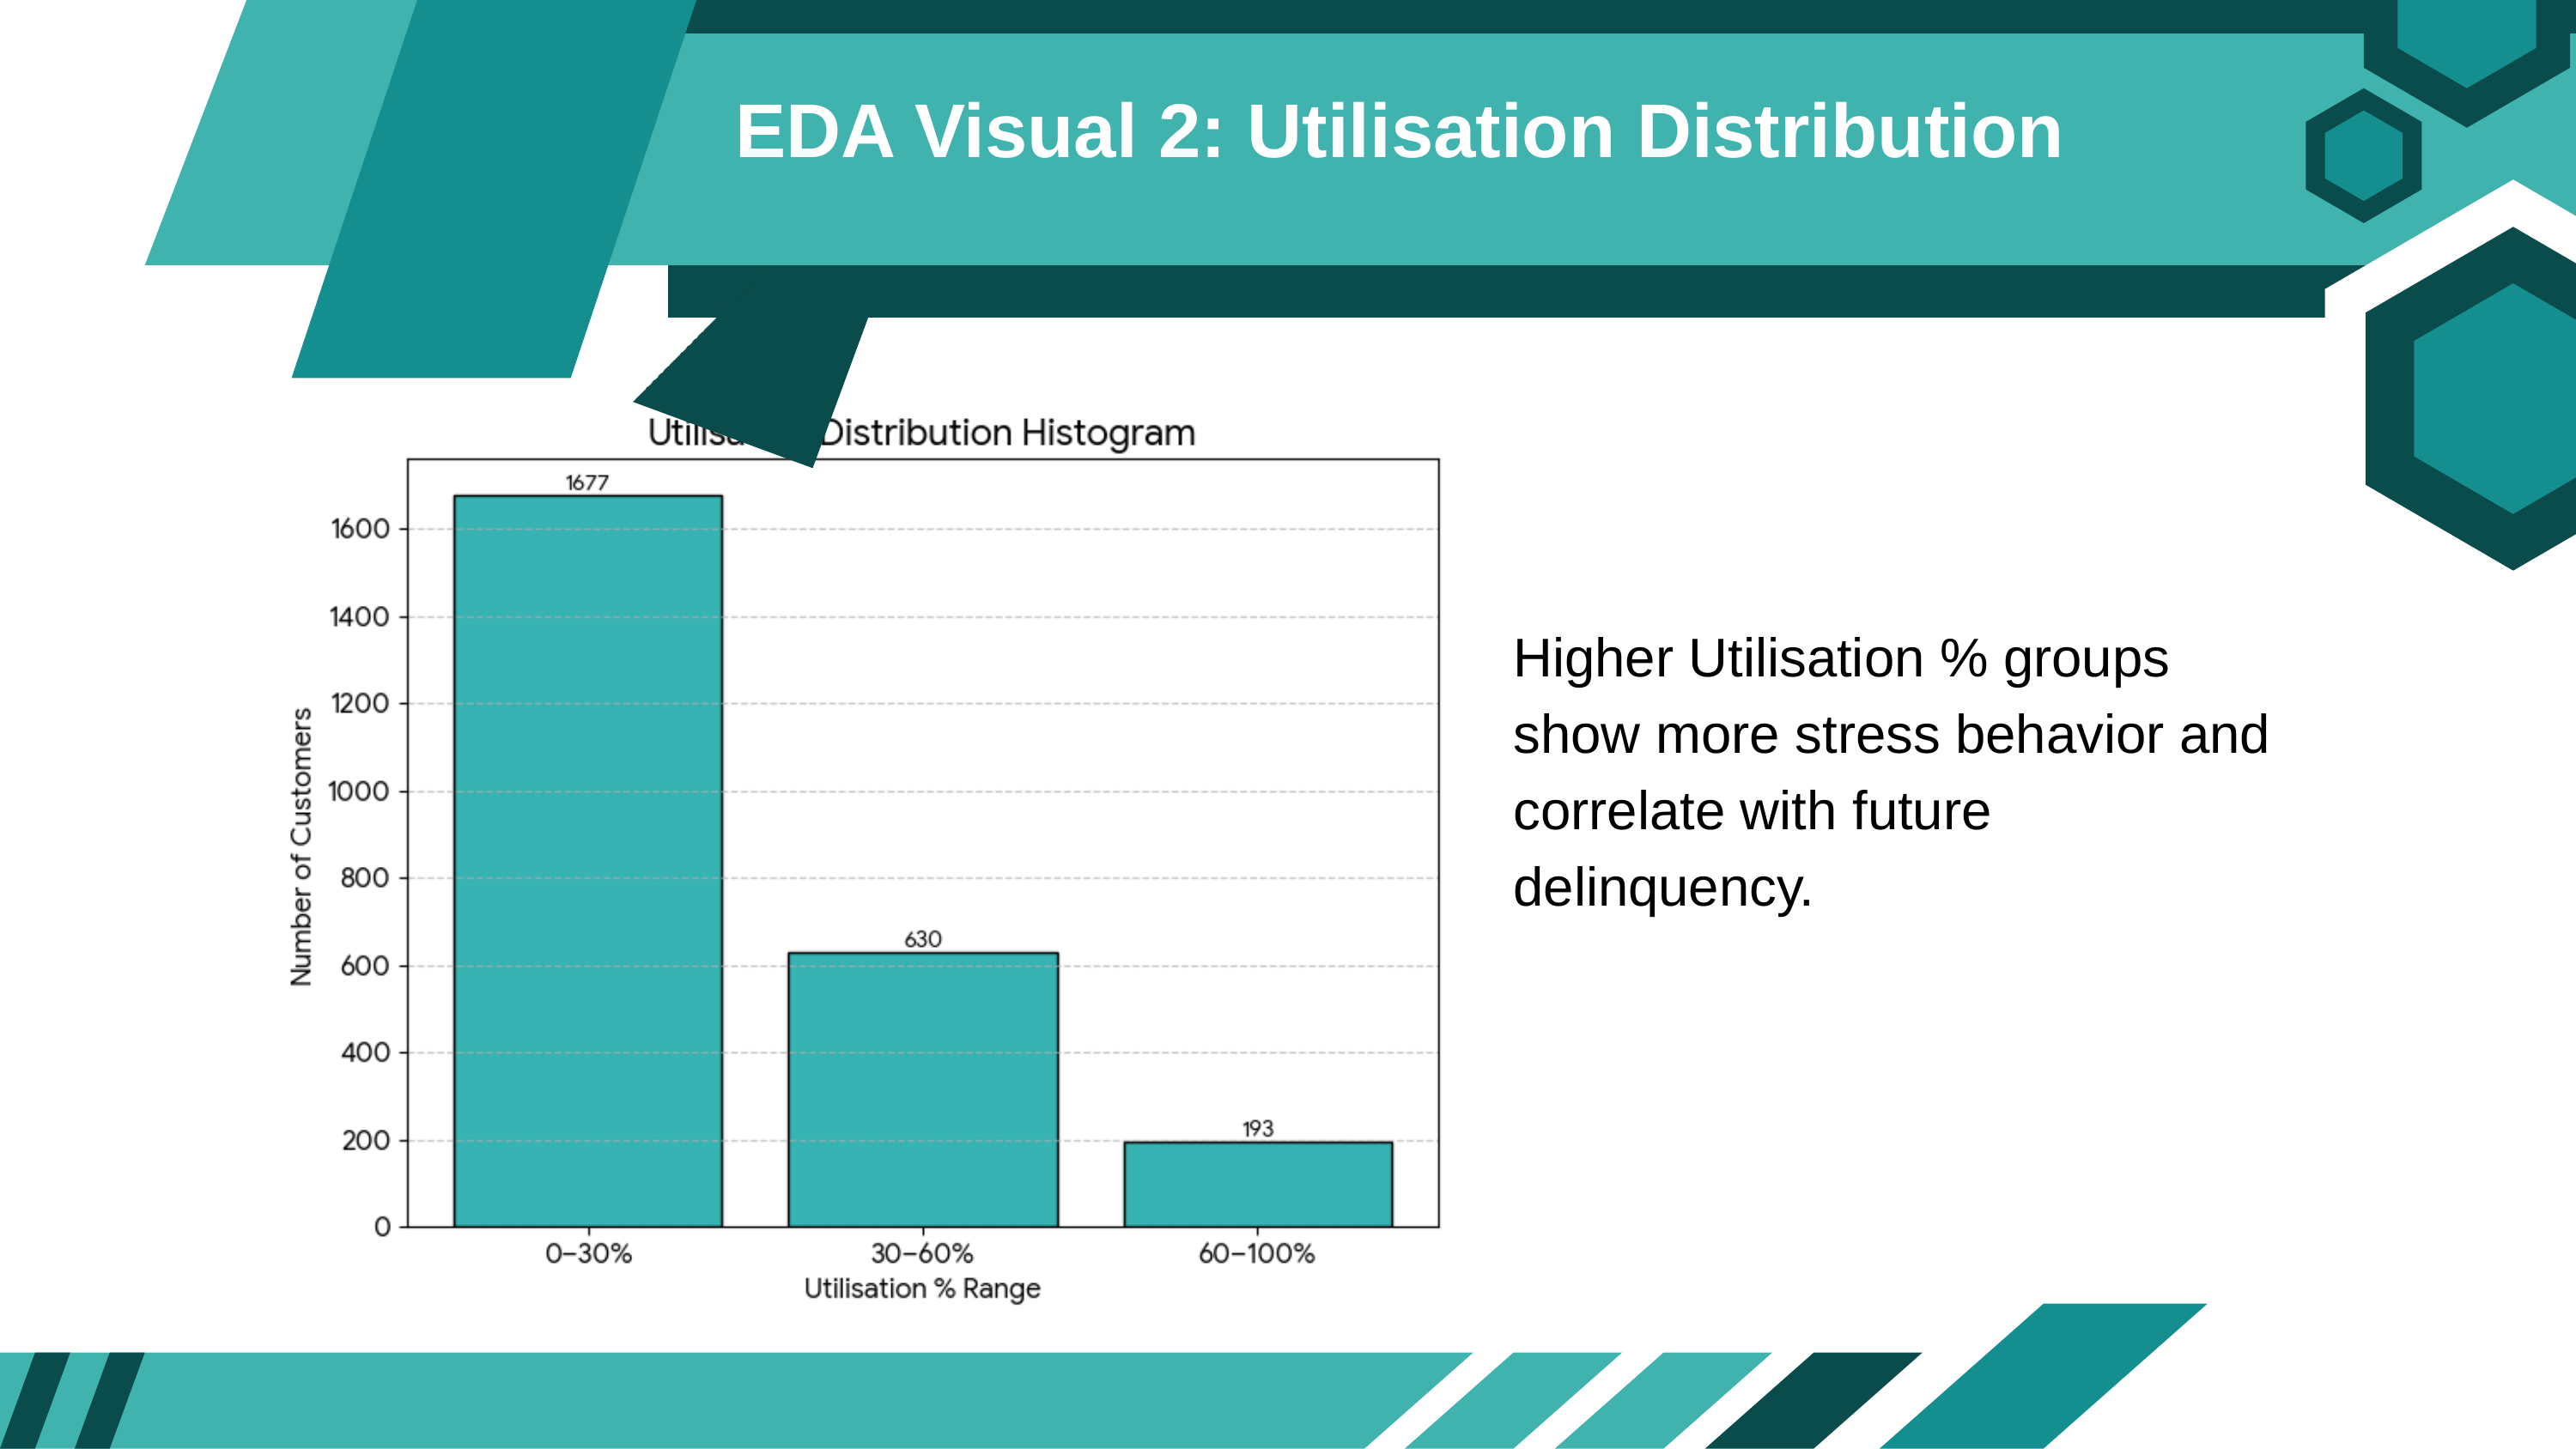

EDA Visual 2: Utilisation Distribution

Higher Utilisation % groups show more stress behavior and correlate with future delinquency.